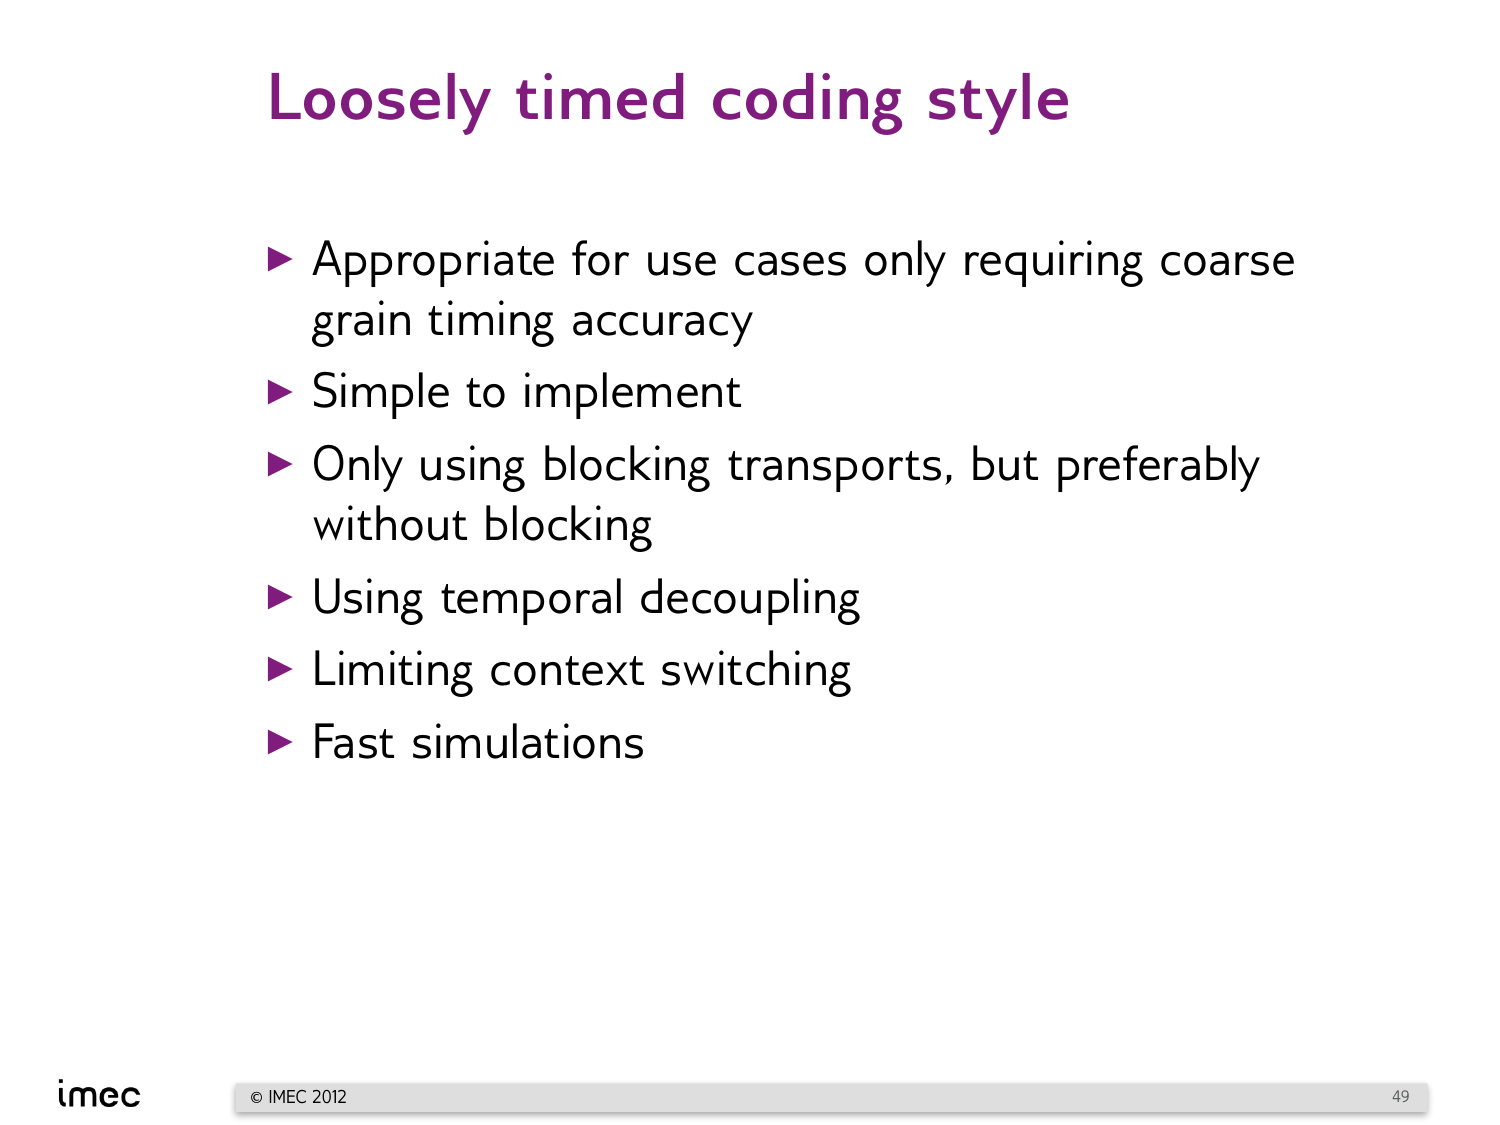

# Loosely timed coding style
Appropriate for use cases only requiring coarse grain timing accuracy
Simple to implement
Only using blocking transports, but preferably without blocking
Using temporal decoupling
Limiting context switching
Fast simulations